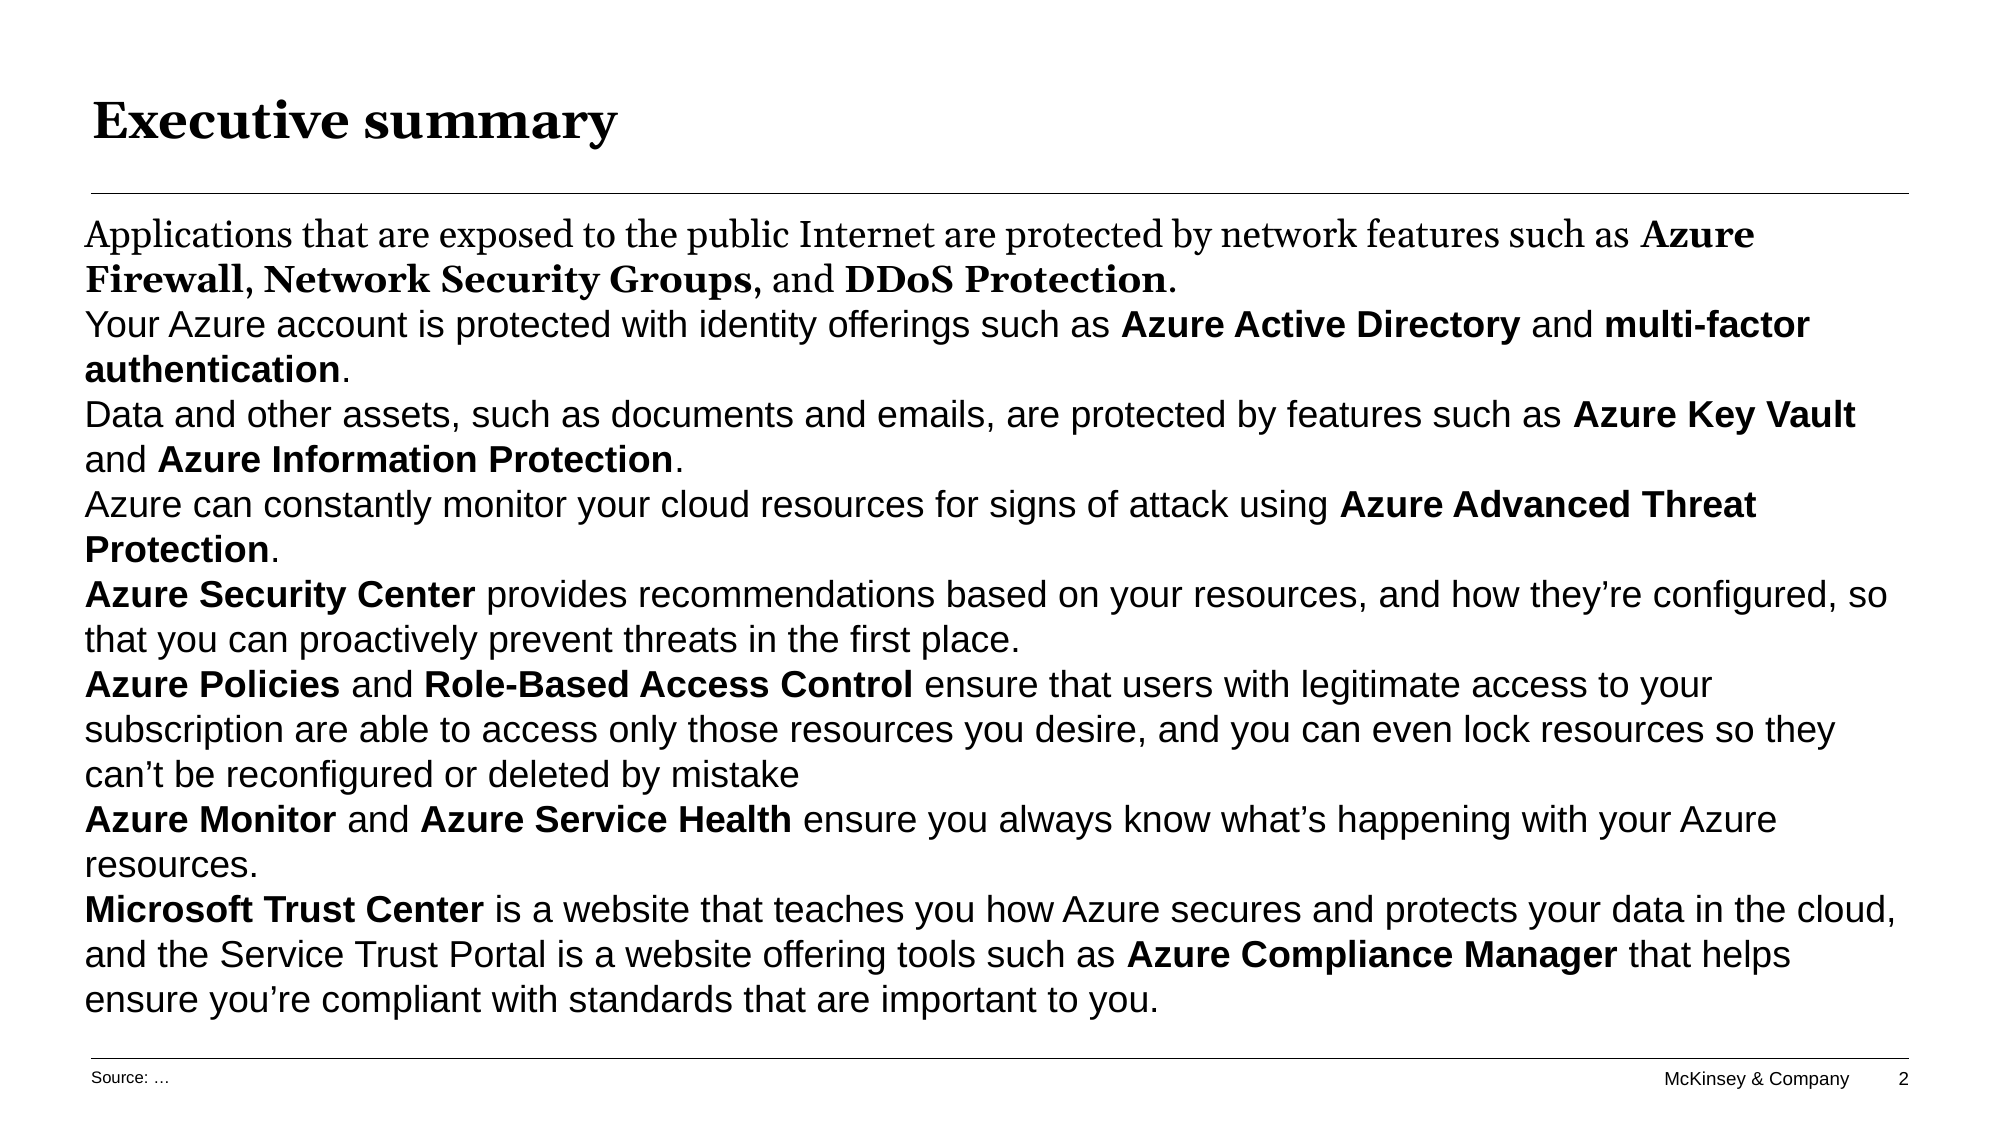

# Executive summary
Applications that are exposed to the public Internet are protected by network features such as Azure Firewall, Network Security Groups, and DDoS Protection.
Your Azure account is protected with identity offerings such as Azure Active Directory and multi-factor authentication.
Data and other assets, such as documents and emails, are protected by features such as Azure Key Vault and Azure Information Protection.
Azure can constantly monitor your cloud resources for signs of attack using Azure Advanced Threat Protection.
Azure Security Center provides recommendations based on your resources, and how they’re configured, so that you can proactively prevent threats in the first place.
Azure Policies and Role-Based Access Control ensure that users with legitimate access to your subscription are able to access only those resources you desire, and you can even lock resources so they can’t be reconfigured or deleted by mistake
Azure Monitor and Azure Service Health ensure you always know what’s happening with your Azure resources.
Microsoft Trust Center is a website that teaches you how Azure secures and protects your data in the cloud, and the Service Trust Portal is a website offering tools such as Azure Compliance Manager that helps ensure you’re compliant with standards that are important to you.
Source: …